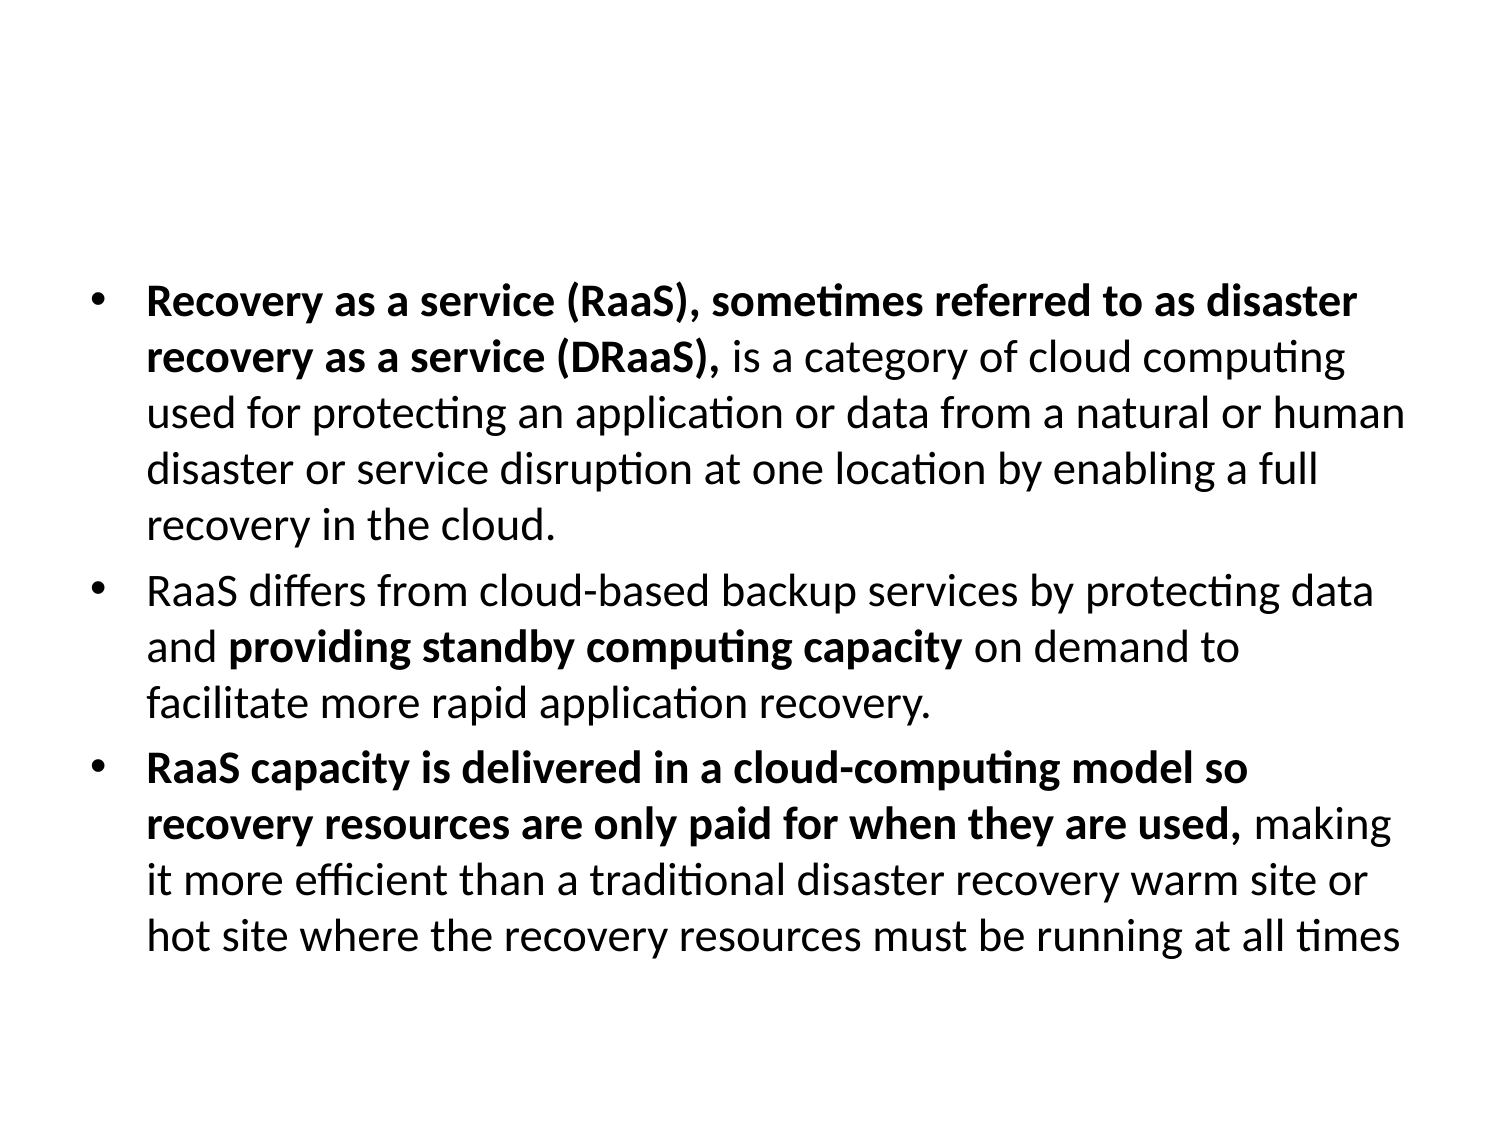

#
Recovery as a service (RaaS), sometimes referred to as disaster recovery as a service (DRaaS), is a category of cloud computing used for protecting an application or data from a natural or human disaster or service disruption at one location by enabling a full recovery in the cloud.
RaaS differs from cloud-based backup services by protecting data and providing standby computing capacity on demand to facilitate more rapid application recovery.
RaaS capacity is delivered in a cloud-computing model so recovery resources are only paid for when they are used, making it more efficient than a traditional disaster recovery warm site or hot site where the recovery resources must be running at all times